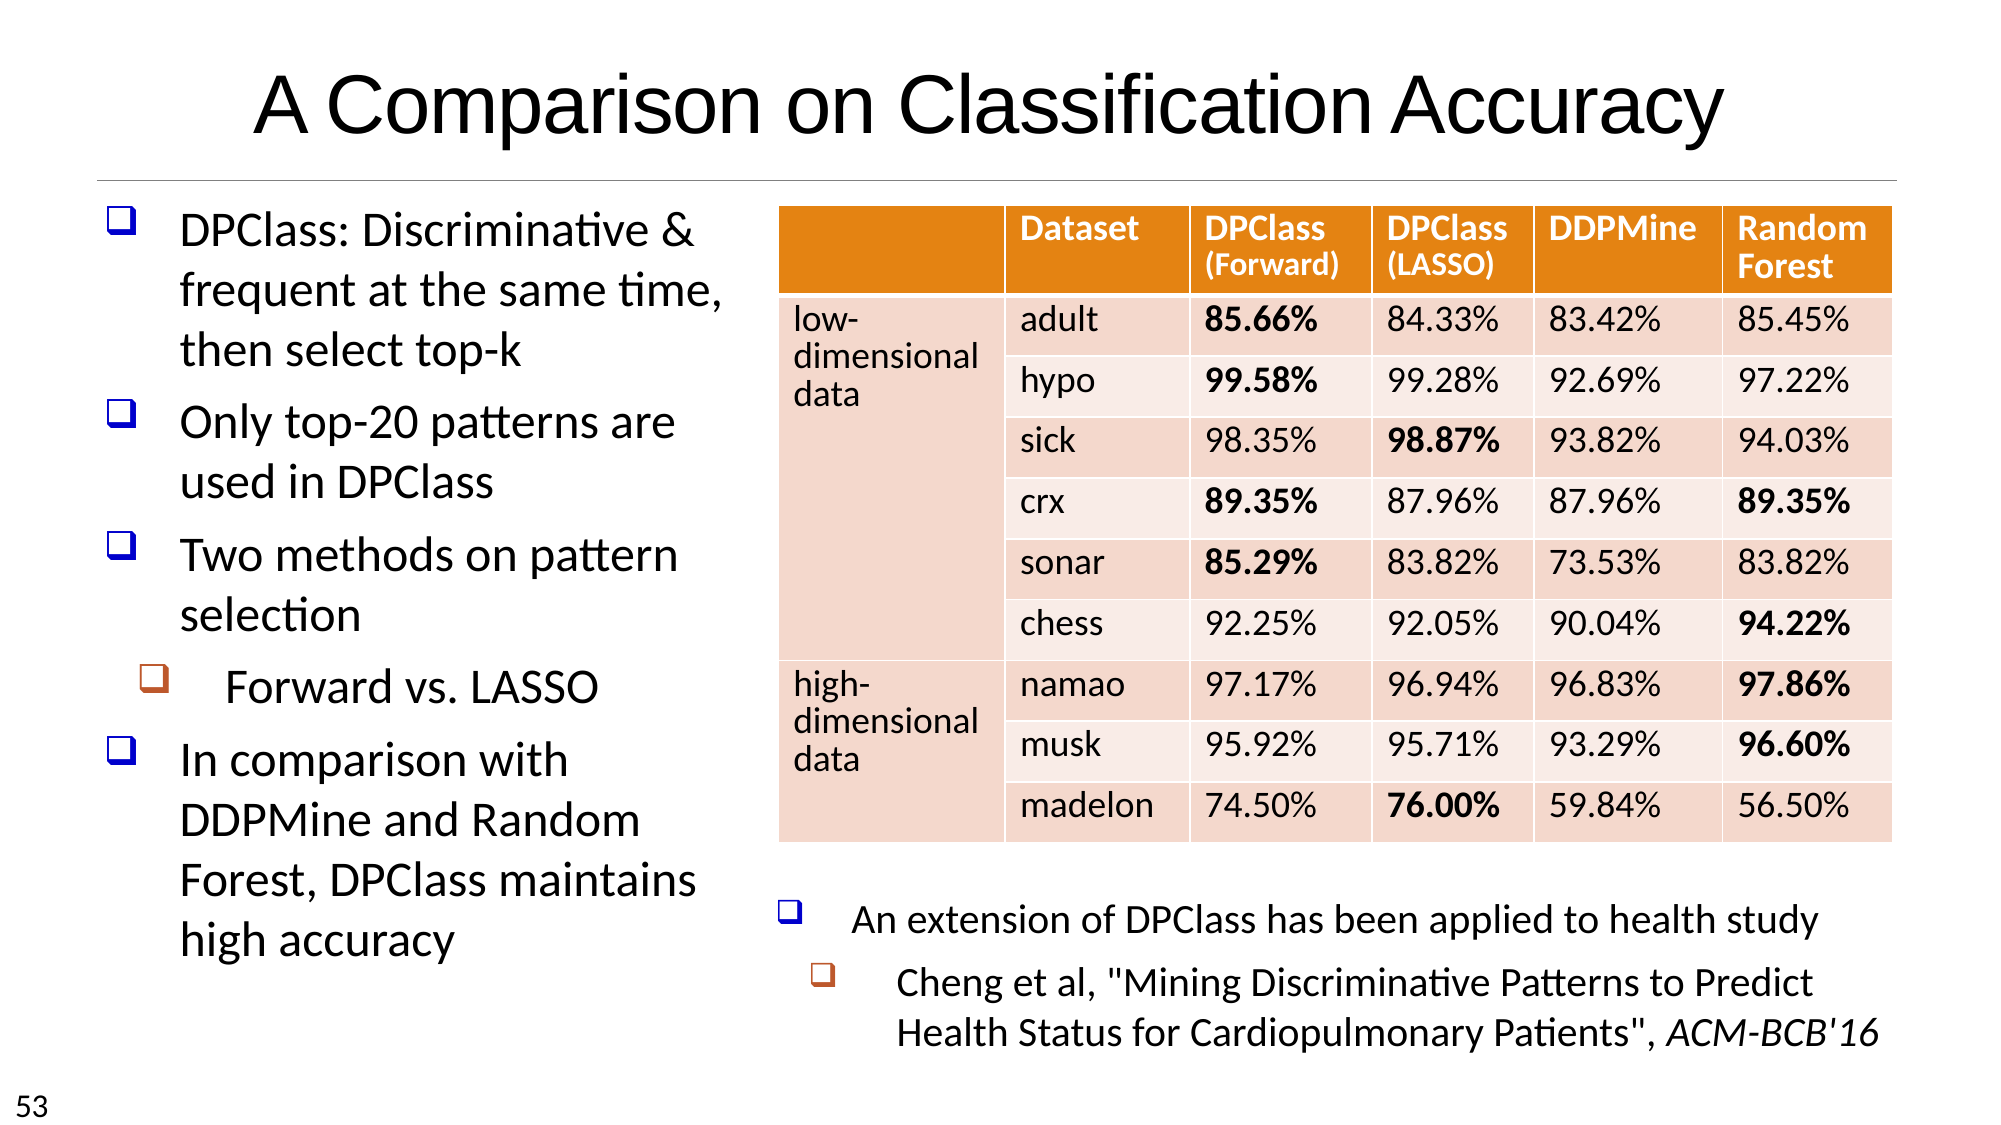

# A Comparison on Classification Accuracy
DPClass: Discriminative & frequent at the same time, then select top-k
Only top-20 patterns are used in DPClass
Two methods on pattern selection
Forward vs. LASSO
In comparison with DDPMine and Random Forest, DPClass maintains high accuracy
|  | Dataset | DPClass (Forward) | DPClass (LASSO) | DDPMine | Random Forest |
| --- | --- | --- | --- | --- | --- |
| low- dimensional data | adult | 85.66% | 84.33% | 83.42% | 85.45% |
|  | hypo | 99.58% | 99.28% | 92.69% | 97.22% |
|  | sick | 98.35% | 98.87% | 93.82% | 94.03% |
|  | crx | 89.35% | 87.96% | 87.96% | 89.35% |
|  | sonar | 85.29% | 83.82% | 73.53% | 83.82% |
|  | chess | 92.25% | 92.05% | 90.04% | 94.22% |
| high- dimensional data | namao | 97.17% | 96.94% | 96.83% | 97.86% |
|  | musk | 95.92% | 95.71% | 93.29% | 96.60% |
|  | madelon | 74.50% | 76.00% | 59.84% | 56.50% |
An extension of DPClass has been applied to health study
Cheng et al, "Mining Discriminative Patterns to Predict Health Status for Cardiopulmonary Patients", ACM-BCB'16